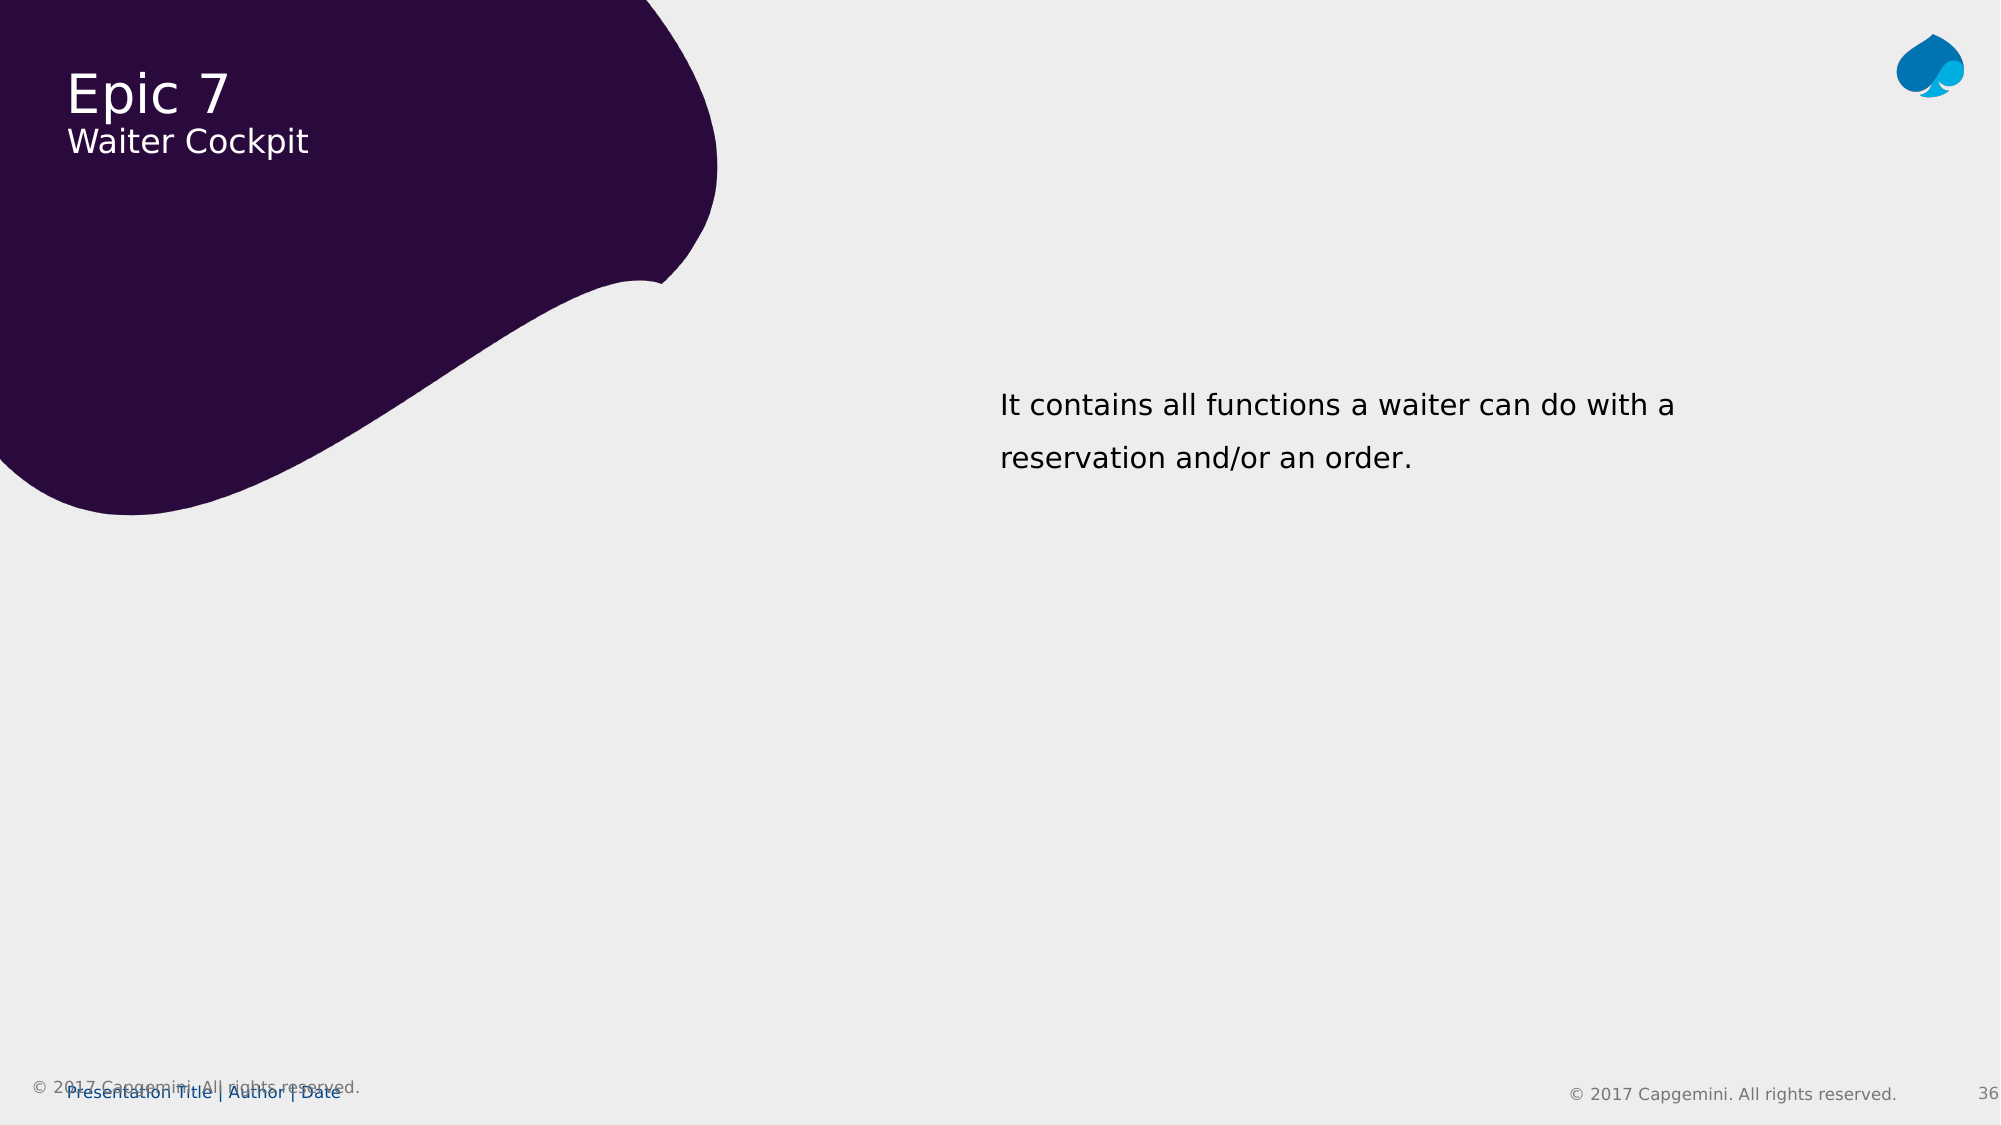

# Epic 7 Waiter Cockpit
It contains all functions a waiter can do with a reservation and/or an order.
© 2017 Capgemini. All rights reserved.